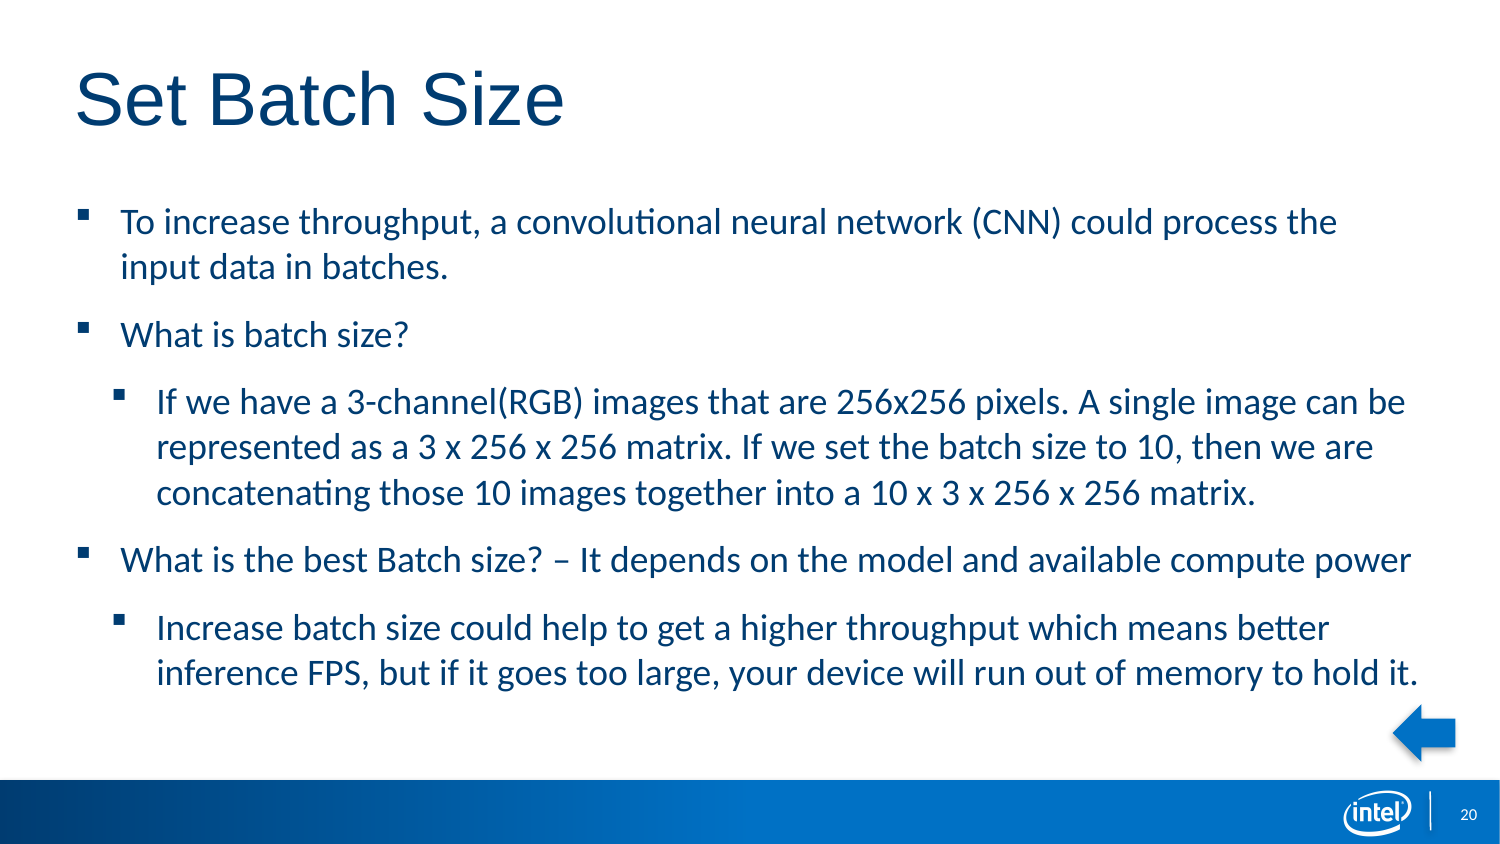

# Set Batch Size
To increase throughput, a convolutional neural network (CNN) could process the input data in batches.
What is batch size?
If we have a 3-channel(RGB) images that are 256x256 pixels. A single image can be represented as a 3 x 256 x 256 matrix. If we set the batch size to 10, then we are concatenating those 10 images together into a 10 x 3 x 256 x 256 matrix.
What is the best Batch size? – It depends on the model and available compute power
Increase batch size could help to get a higher throughput which means better inference FPS, but if it goes too large, your device will run out of memory to hold it.

20